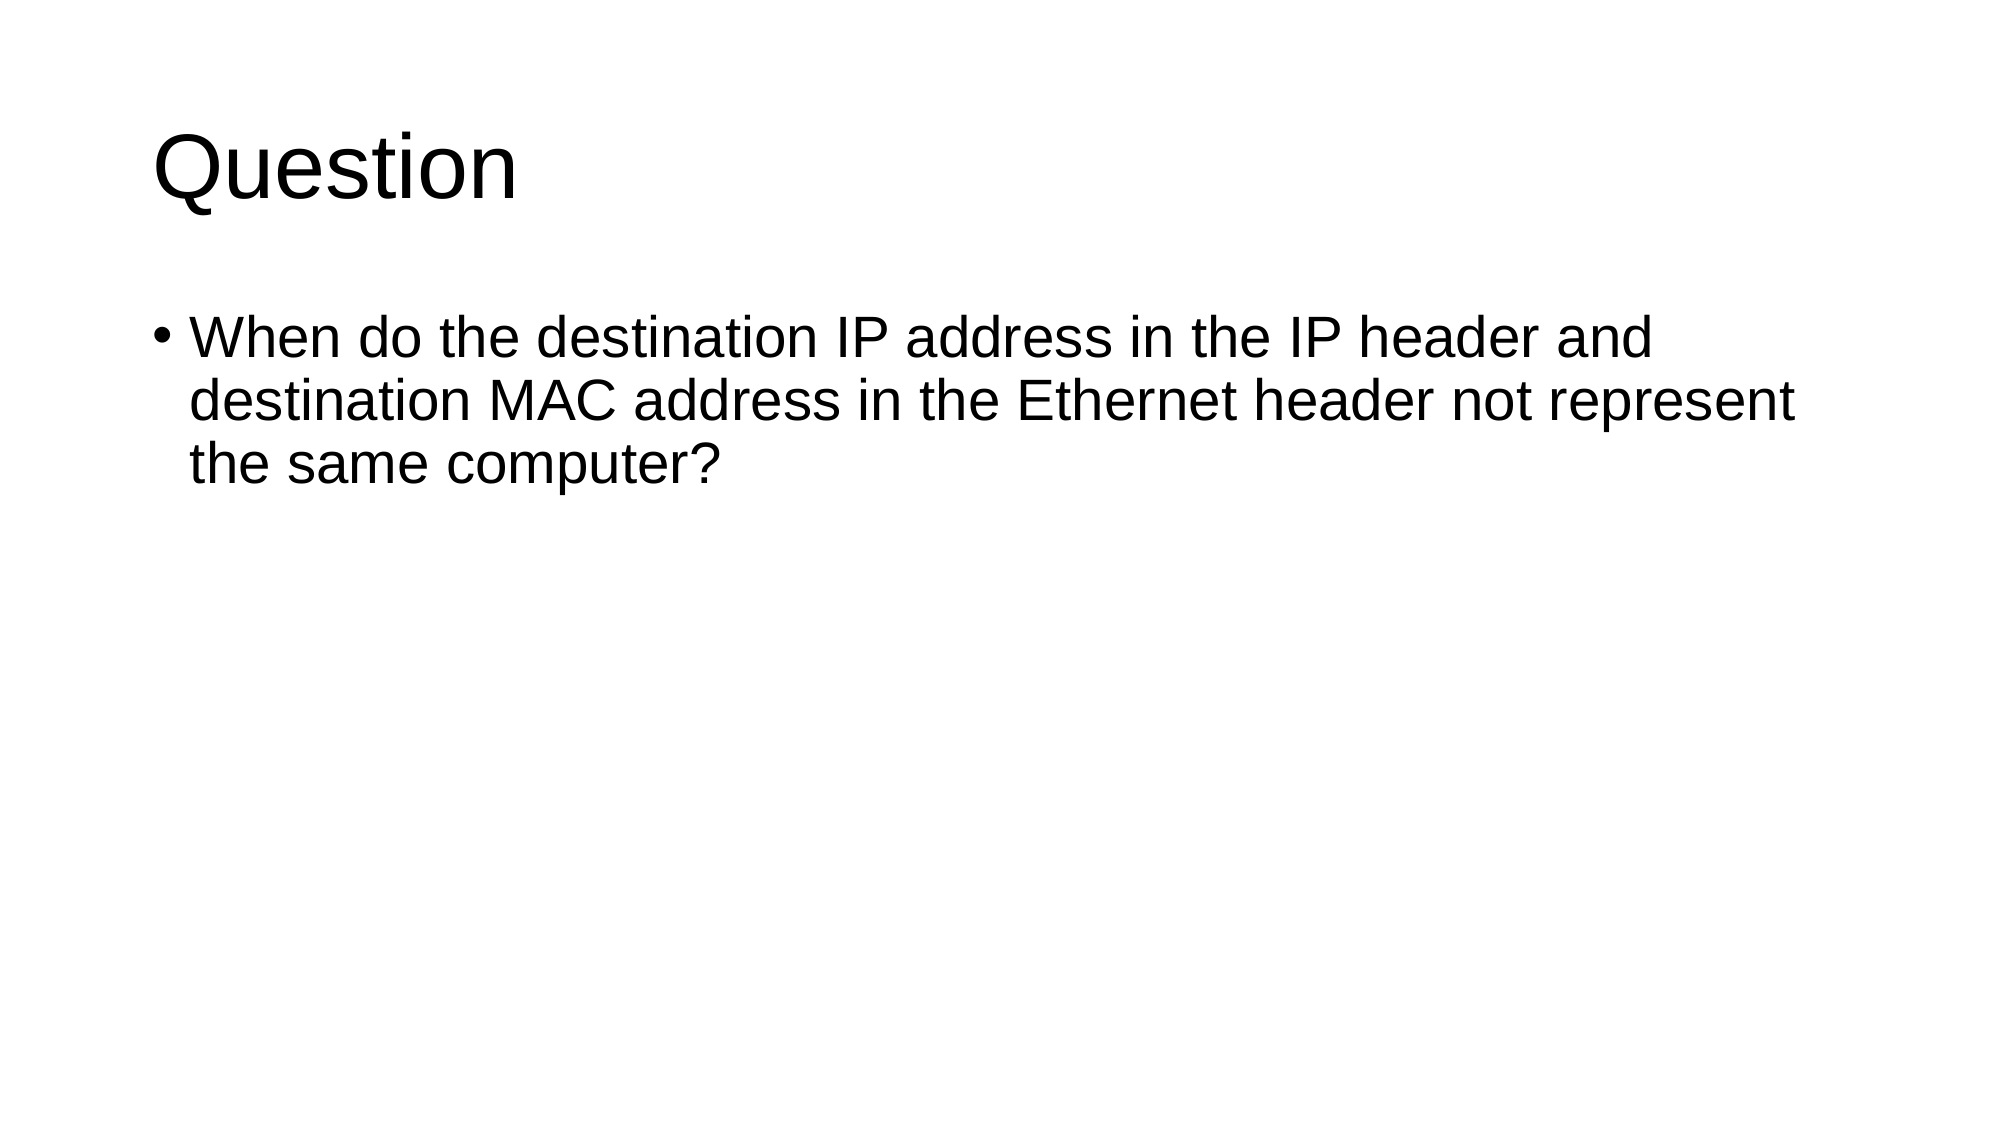

# Question
When do the destination IP address in the IP header and destination MAC address in the Ethernet header not represent the same computer?